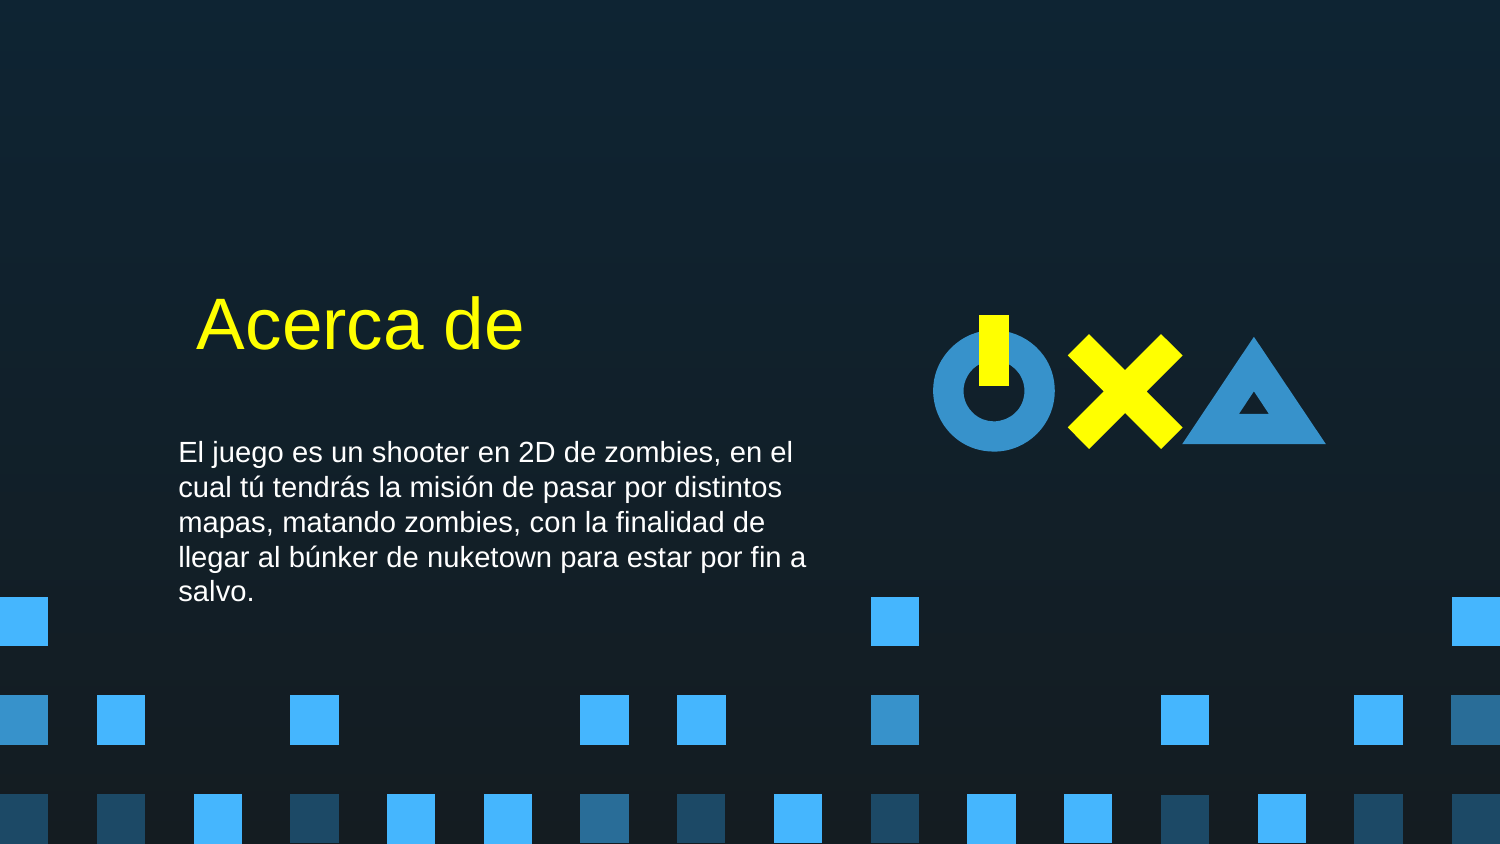

# Acerca de

El juego es un shooter en 2D de zombies, en el cual tú tendrás la misión de pasar por distintos mapas, matando zombies, con la finalidad de llegar al búnker de nuketown para estar por fin a salvo.